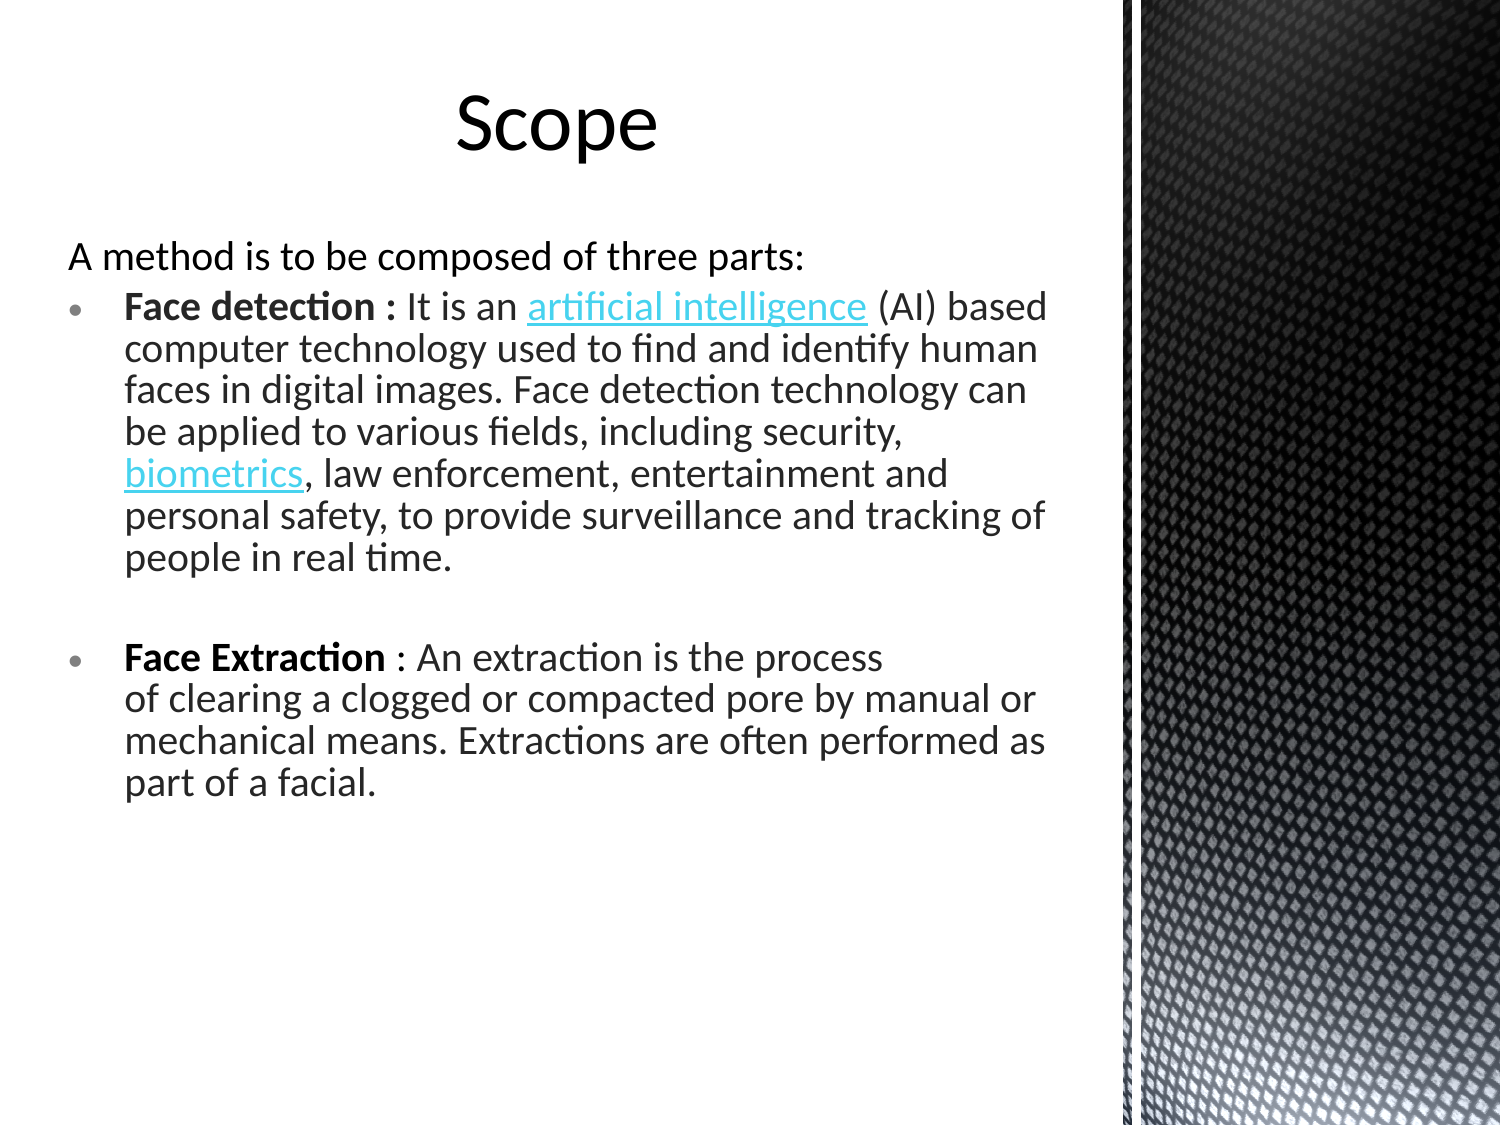

# Scope
A method is to be composed of three parts:
Face detection : It is an artificial intelligence (AI) based computer technology used to find and identify human faces in digital images. Face detection technology can be applied to various fields, including security, biometrics, law enforcement, entertainment and personal safety, to provide surveillance and tracking of people in real time.

Face Extraction : An extraction is the process of clearing a clogged or compacted pore by manual or mechanical means. Extractions are often performed as part of a facial.